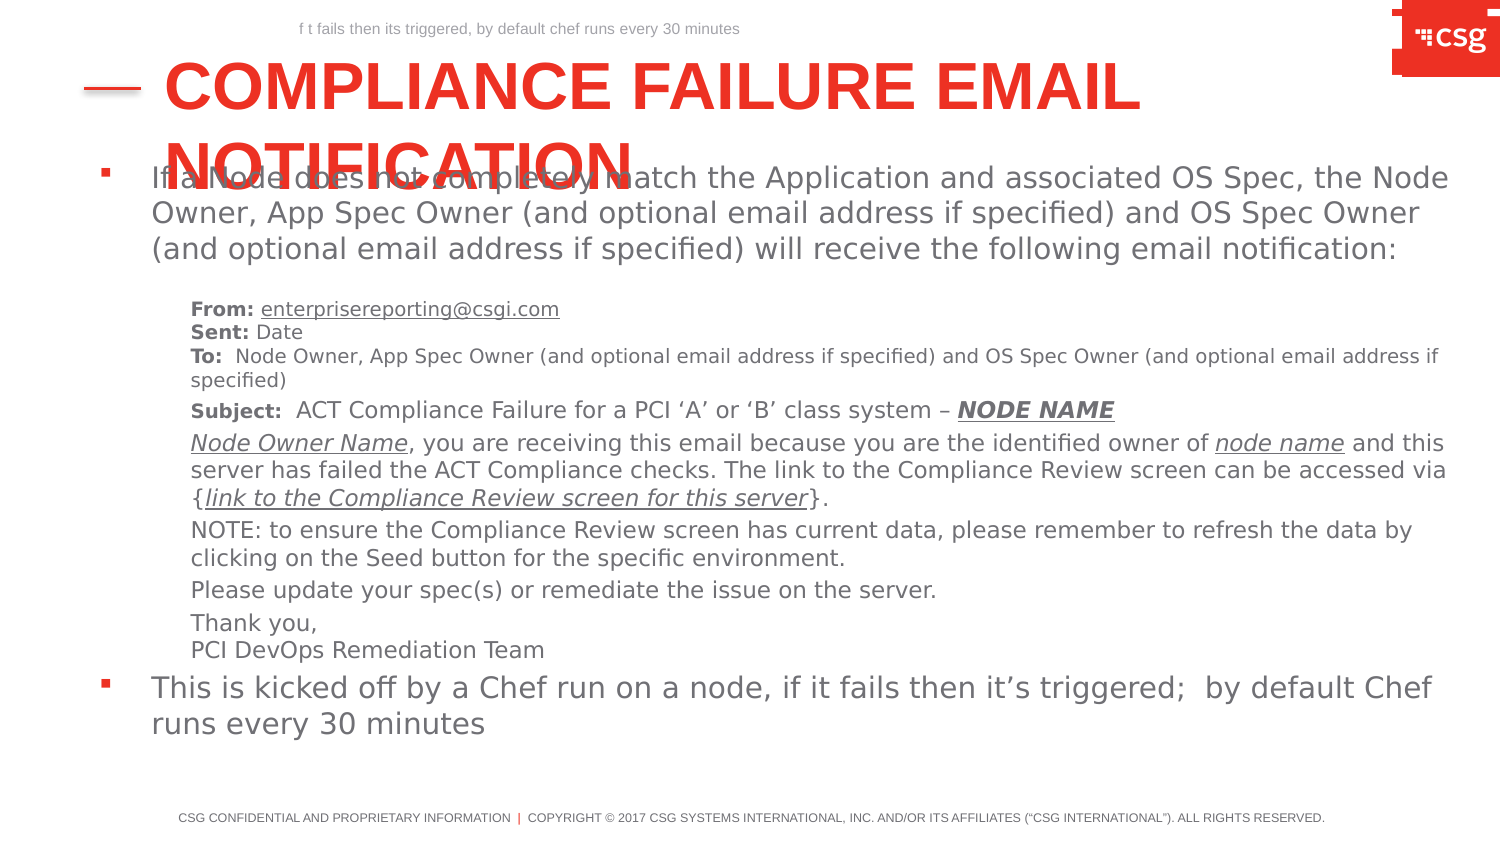

f t fails then its triggered, by default chef runs every 30 minutes
Compliance Failure Email Notification
If a Node does not completely match the Application and associated OS Spec, the Node Owner, App Spec Owner (and optional email address if specified) and OS Spec Owner (and optional email address if specified) will receive the following email notification:

From: enterprisereporting@csgi.com
Sent: Date
To:  Node Owner, App Spec Owner (and optional email address if specified) and OS Spec Owner (and optional email address if specified)
Subject:  ACT Compliance Failure for a PCI ‘A’ or ‘B’ class system – NODE NAME
Node Owner Name, you are receiving this email because you are the identified owner of node name and this server has failed the ACT Compliance checks. The link to the Compliance Review screen can be accessed via {link to the Compliance Review screen for this server}.
NOTE: to ensure the Compliance Review screen has current data, please remember to refresh the data by clicking on the Seed button for the specific environment.
Please update your spec(s) or remediate the issue on the server.
Thank you,
PCI DevOps Remediation Team
This is kicked off by a Chef run on a node, if it fails then it’s triggered;  by default Chef runs every 30 minutes